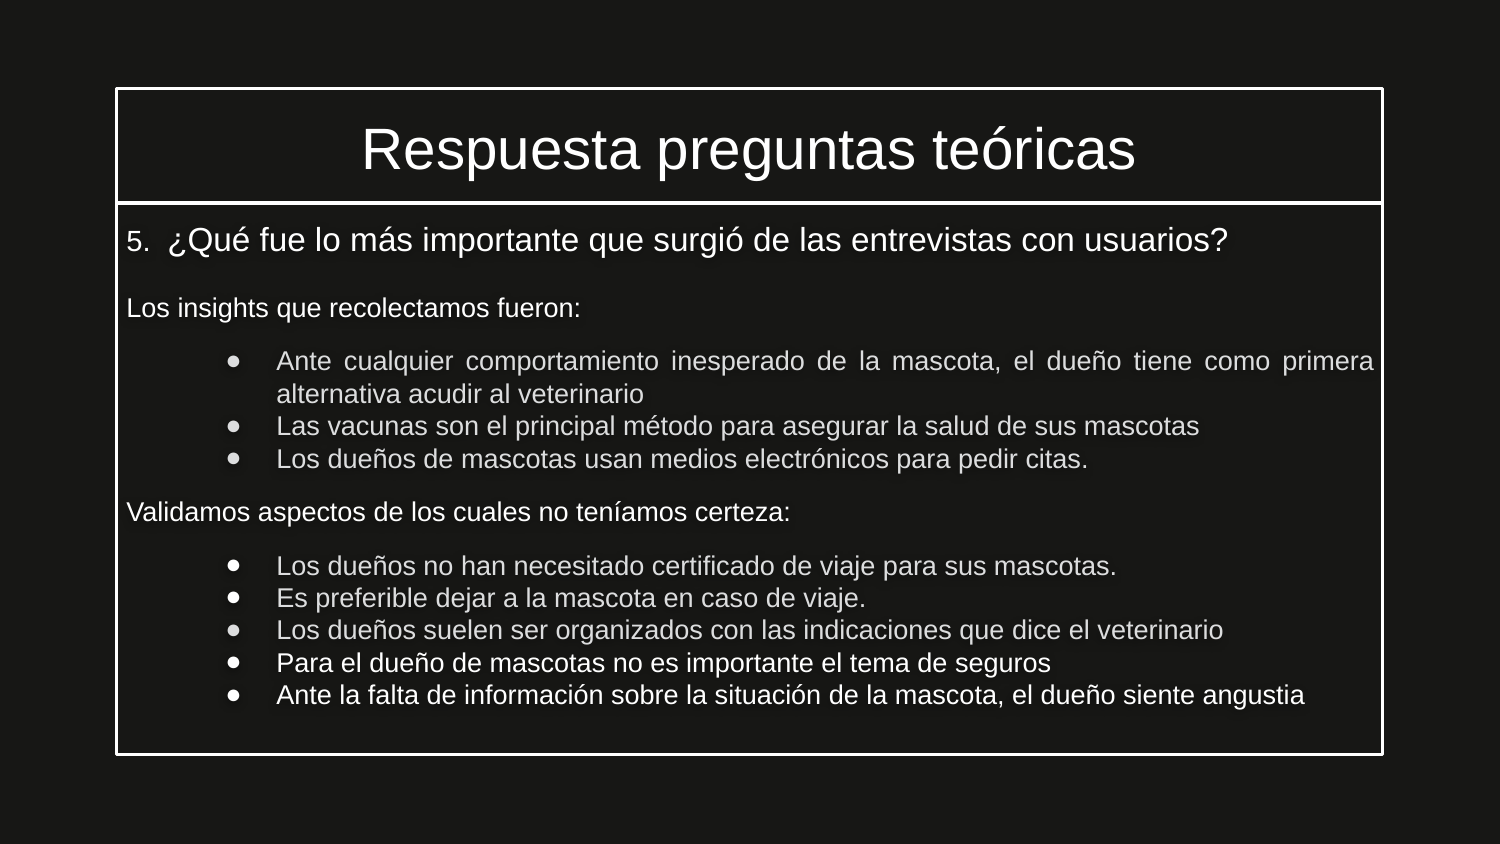

# Respuesta preguntas teóricas
5.  ¿Qué fue lo más importante que surgió de las entrevistas con usuarios?

Los insights que recolectamos fueron:
Ante cualquier comportamiento inesperado de la mascota, el dueño tiene como primera alternativa acudir al veterinario
Las vacunas son el principal método para asegurar la salud de sus mascotas
Los dueños de mascotas usan medios electrónicos para pedir citas.
Validamos aspectos de los cuales no teníamos certeza:
Los dueños no han necesitado certificado de viaje para sus mascotas.
Es preferible dejar a la mascota en caso de viaje.
Los dueños suelen ser organizados con las indicaciones que dice el veterinario
Para el dueño de mascotas no es importante el tema de seguros
Ante la falta de información sobre la situación de la mascota, el dueño siente angustia

6.  ¿Qué roles deben estar presentes en una entrevista con usuarios?